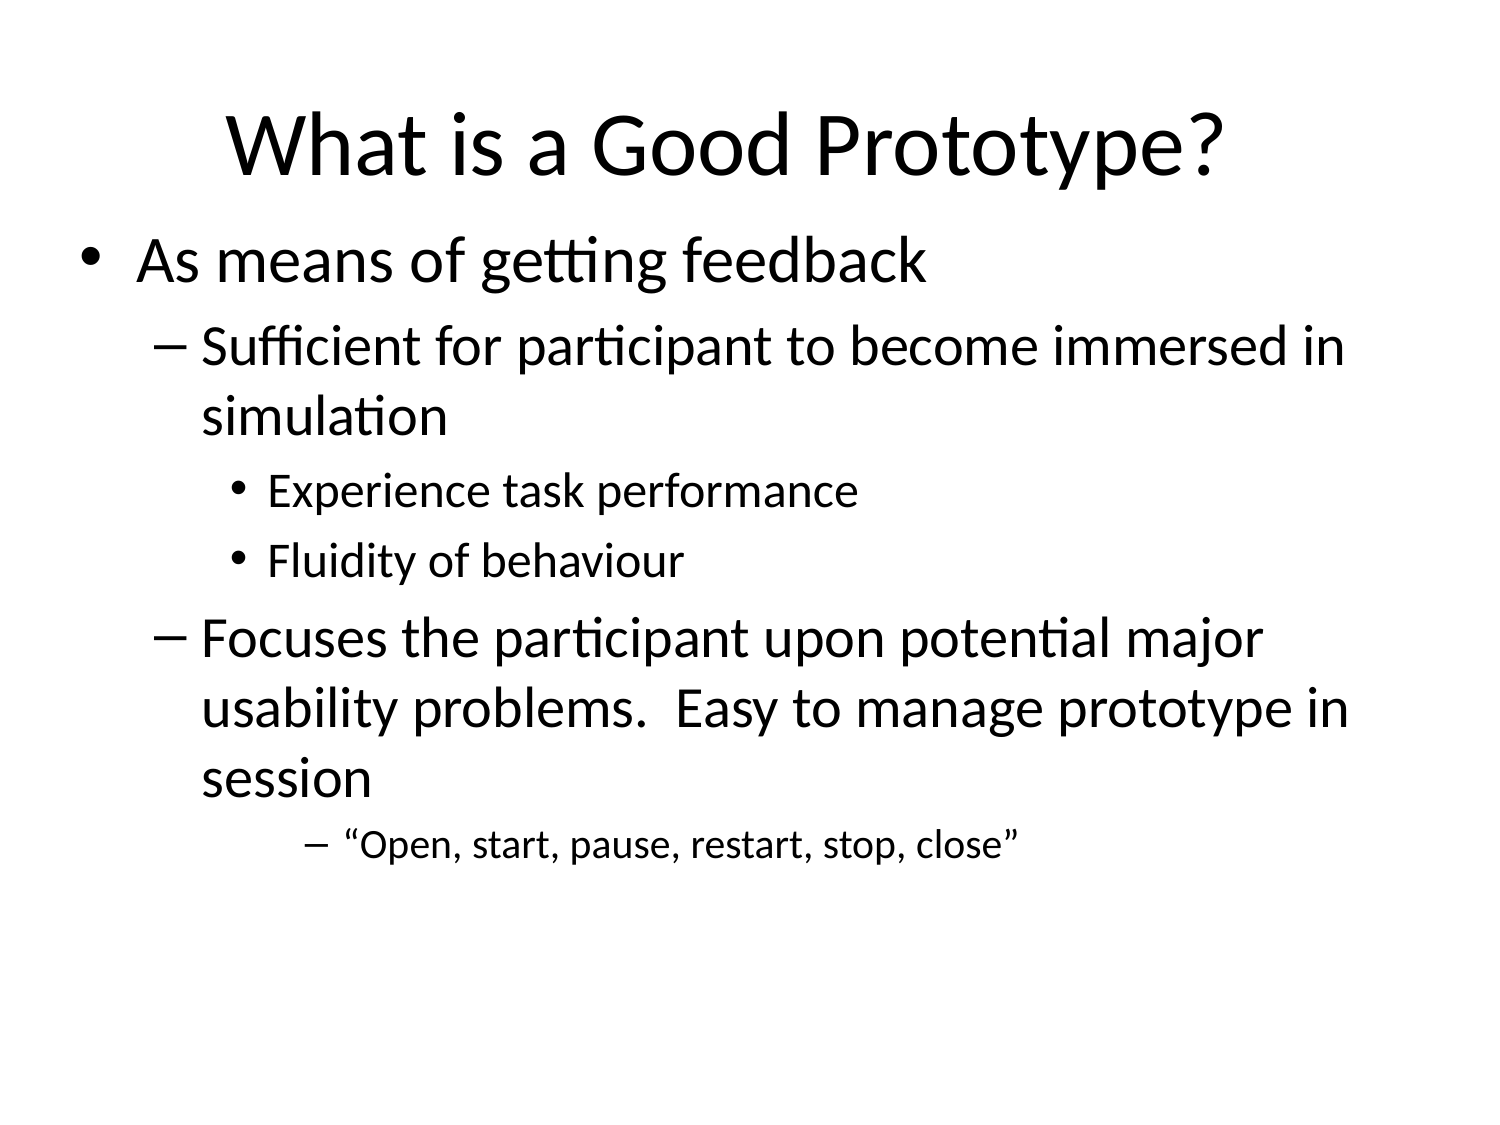

# What is a Good Prototype?
As means of getting feedback
Sufficient for participant to become immersed in simulation
Experience task performance
Fluidity of behaviour
Focuses the participant upon potential major usability problems.  Easy to manage prototype in session
“Open, start, pause, restart, stop, close”